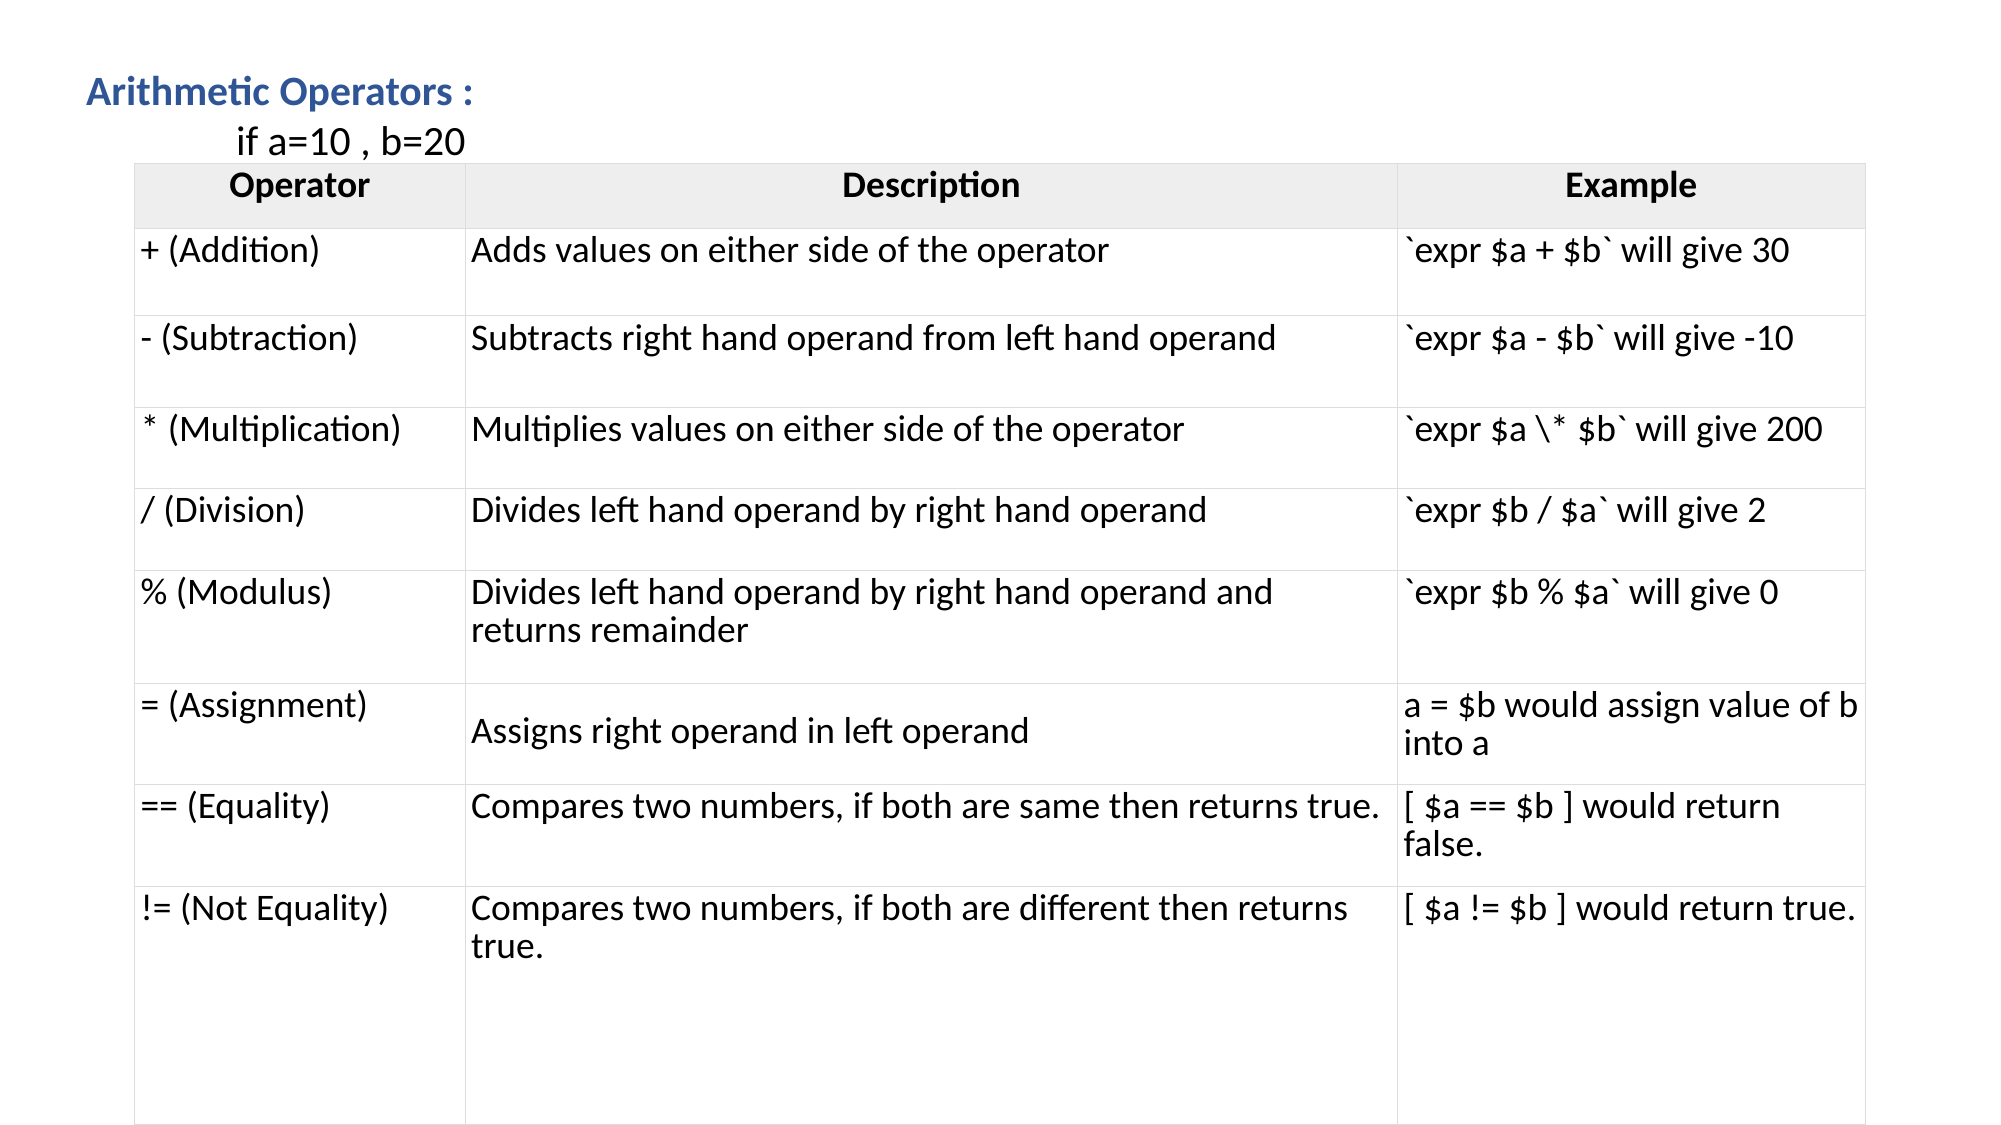

Arithmetic Operators :
	if a=10 , b=20
| Operator | Description | Example |
| --- | --- | --- |
| + (Addition) | Adds values on either side of the operator | `expr $a + $b` will give 30 |
| - (Subtraction) | Subtracts right hand operand from left hand operand | `expr $a - $b` will give -10 |
| \* (Multiplication) | Multiplies values on either side of the operator | `expr $a \\* $b` will give 200 |
| / (Division) | Divides left hand operand by right hand operand | `expr $b / $a` will give 2 |
| % (Modulus) | Divides left hand operand by right hand operand and returns remainder | `expr $b % $a` will give 0 |
| = (Assignment) | Assigns right operand in left operand | a = $b would assign value of b into a |
| == (Equality) | Compares two numbers, if both are same then returns true. | [ $a == $b ] would return false. |
| != (Not Equality) | Compares two numbers, if both are different then returns true. | [ $a != $b ] would return true. |